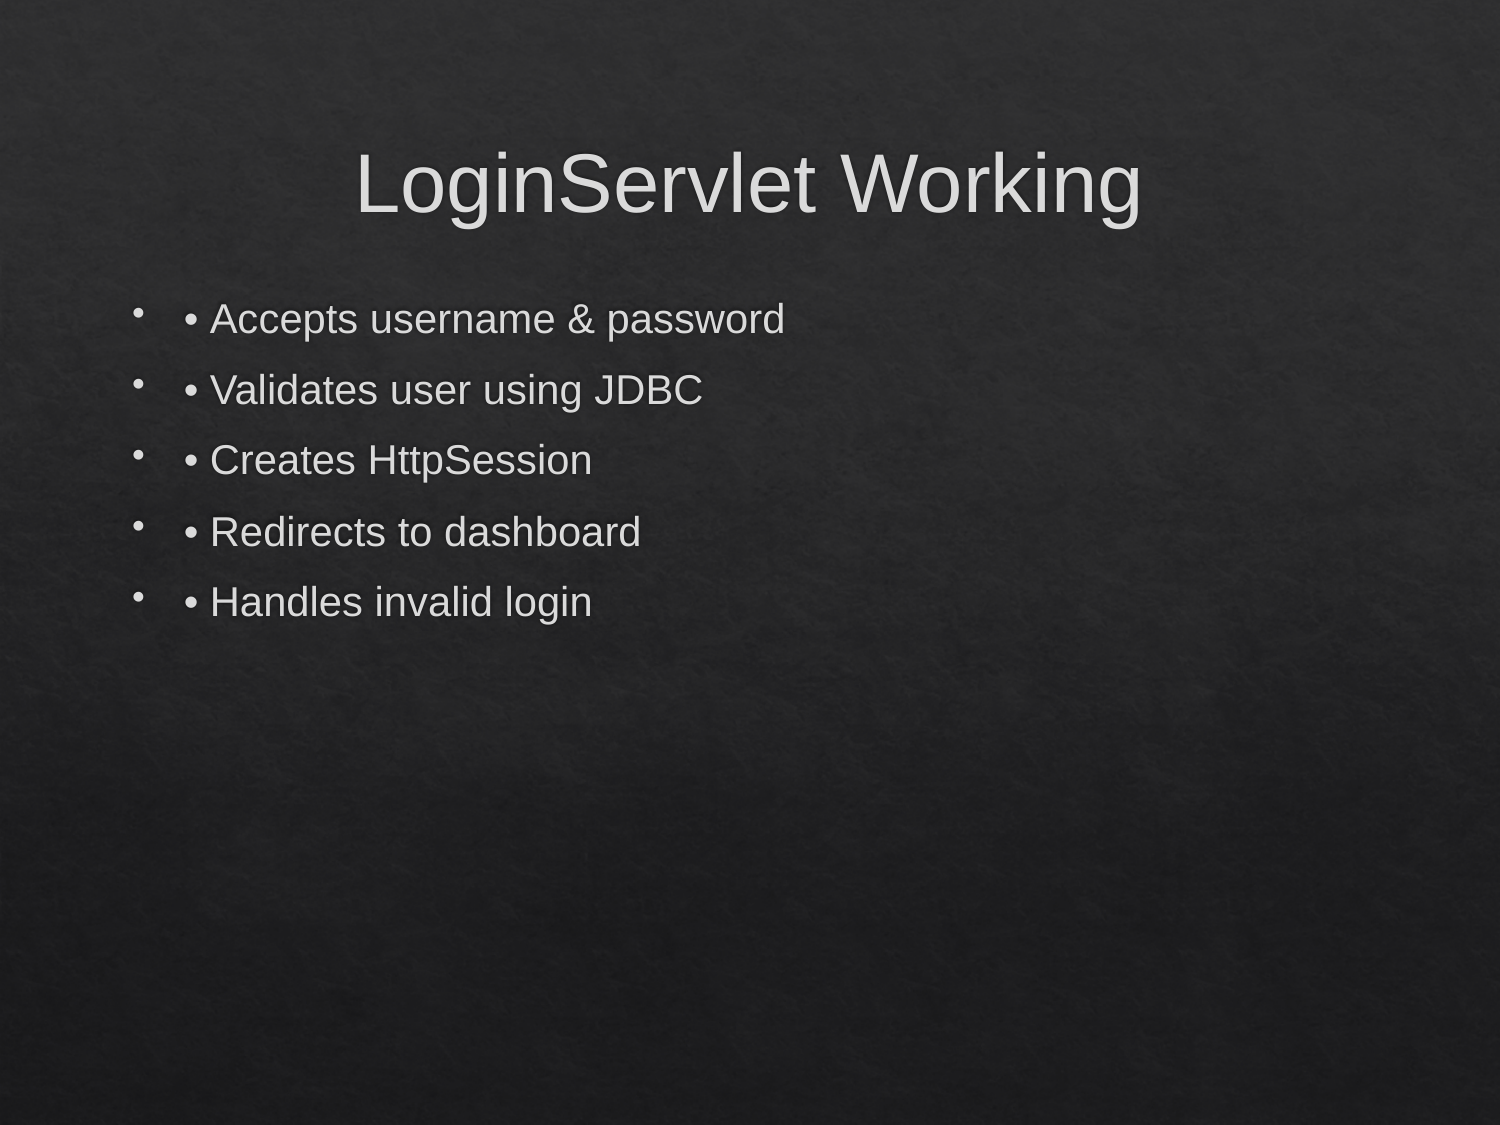

# LoginServlet Working
• Accepts username & password
• Validates user using JDBC
• Creates HttpSession
• Redirects to dashboard
• Handles invalid login